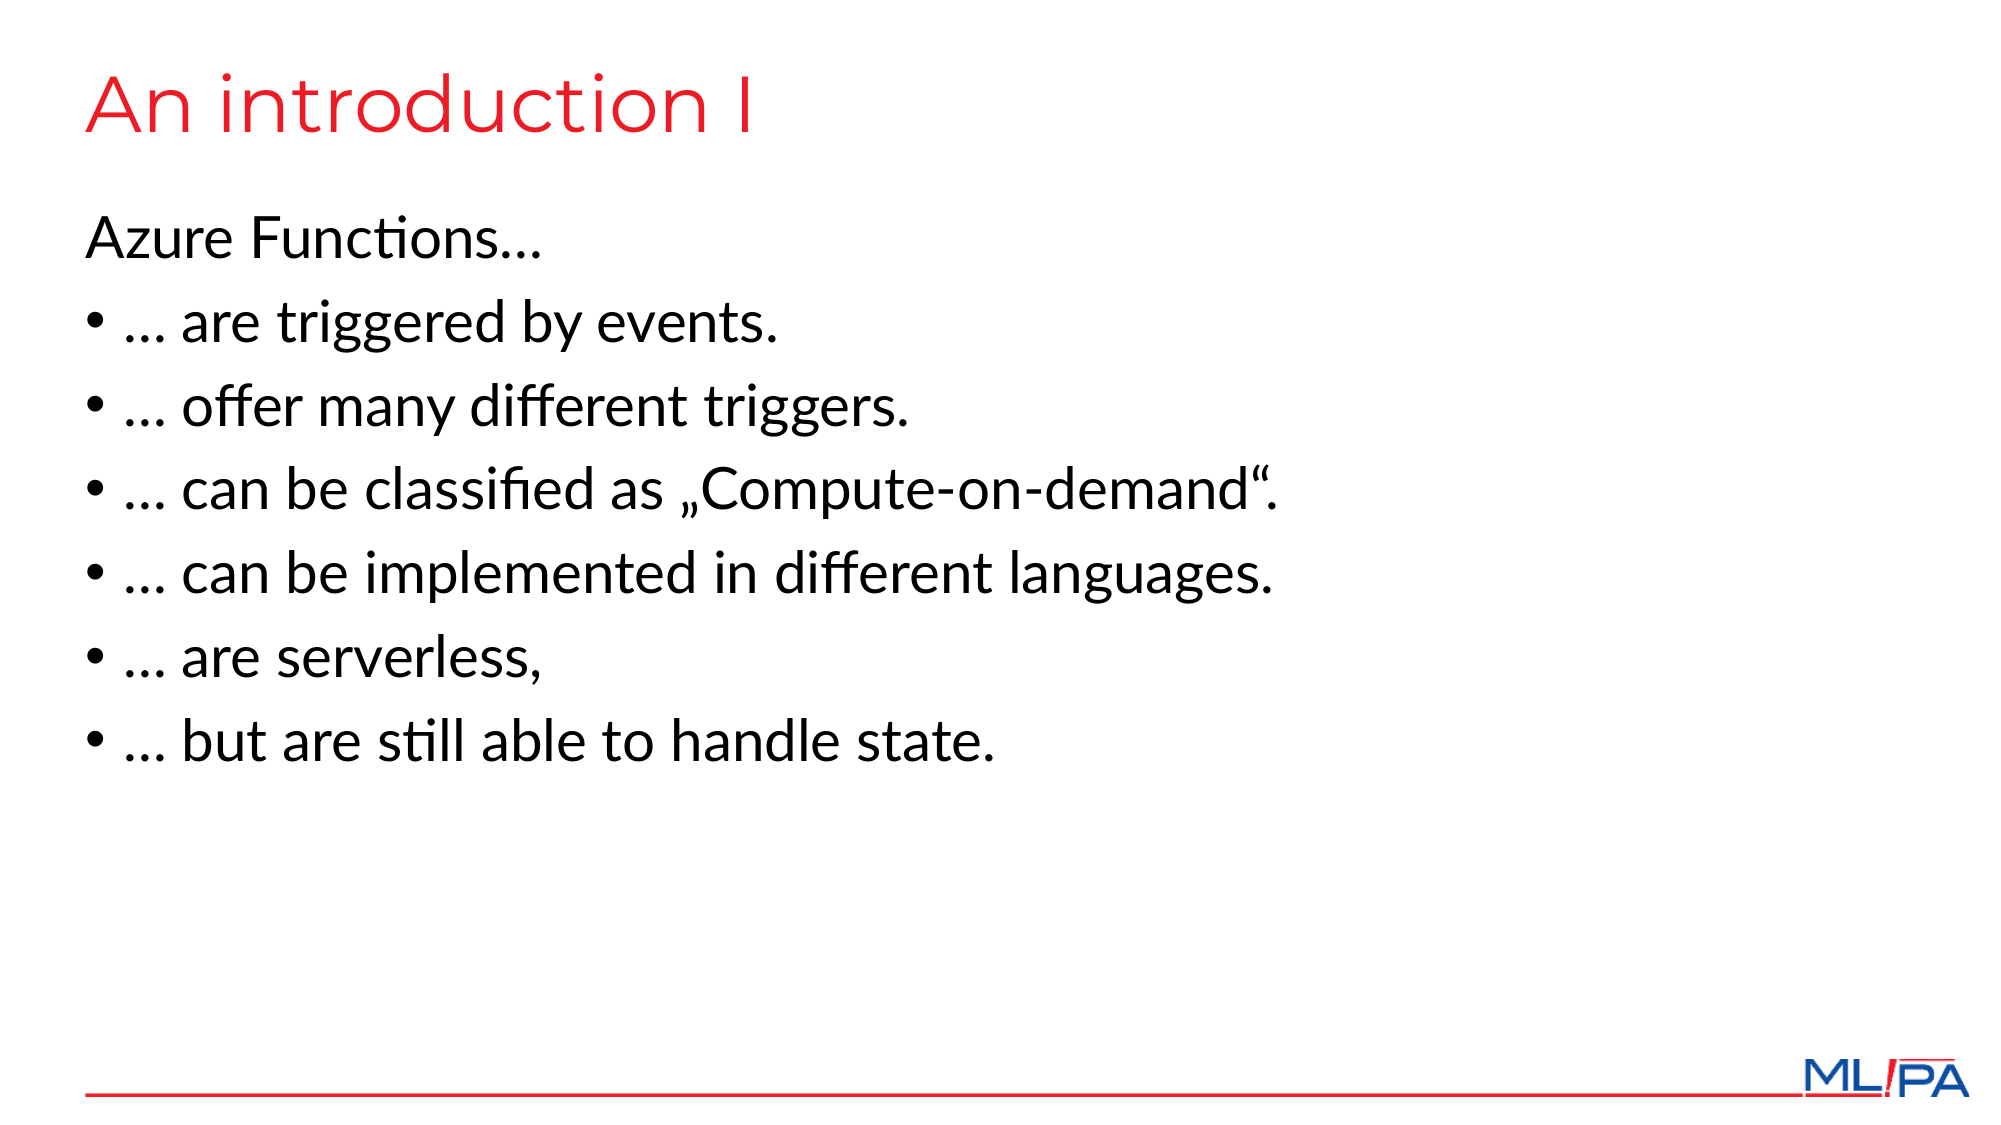

# An introduction I
Azure Functions…
… are triggered by events.
… offer many different triggers.
… can be classified as „Compute-on-demand“.
… can be implemented in different languages.
… are serverless,
… but are still able to handle state.